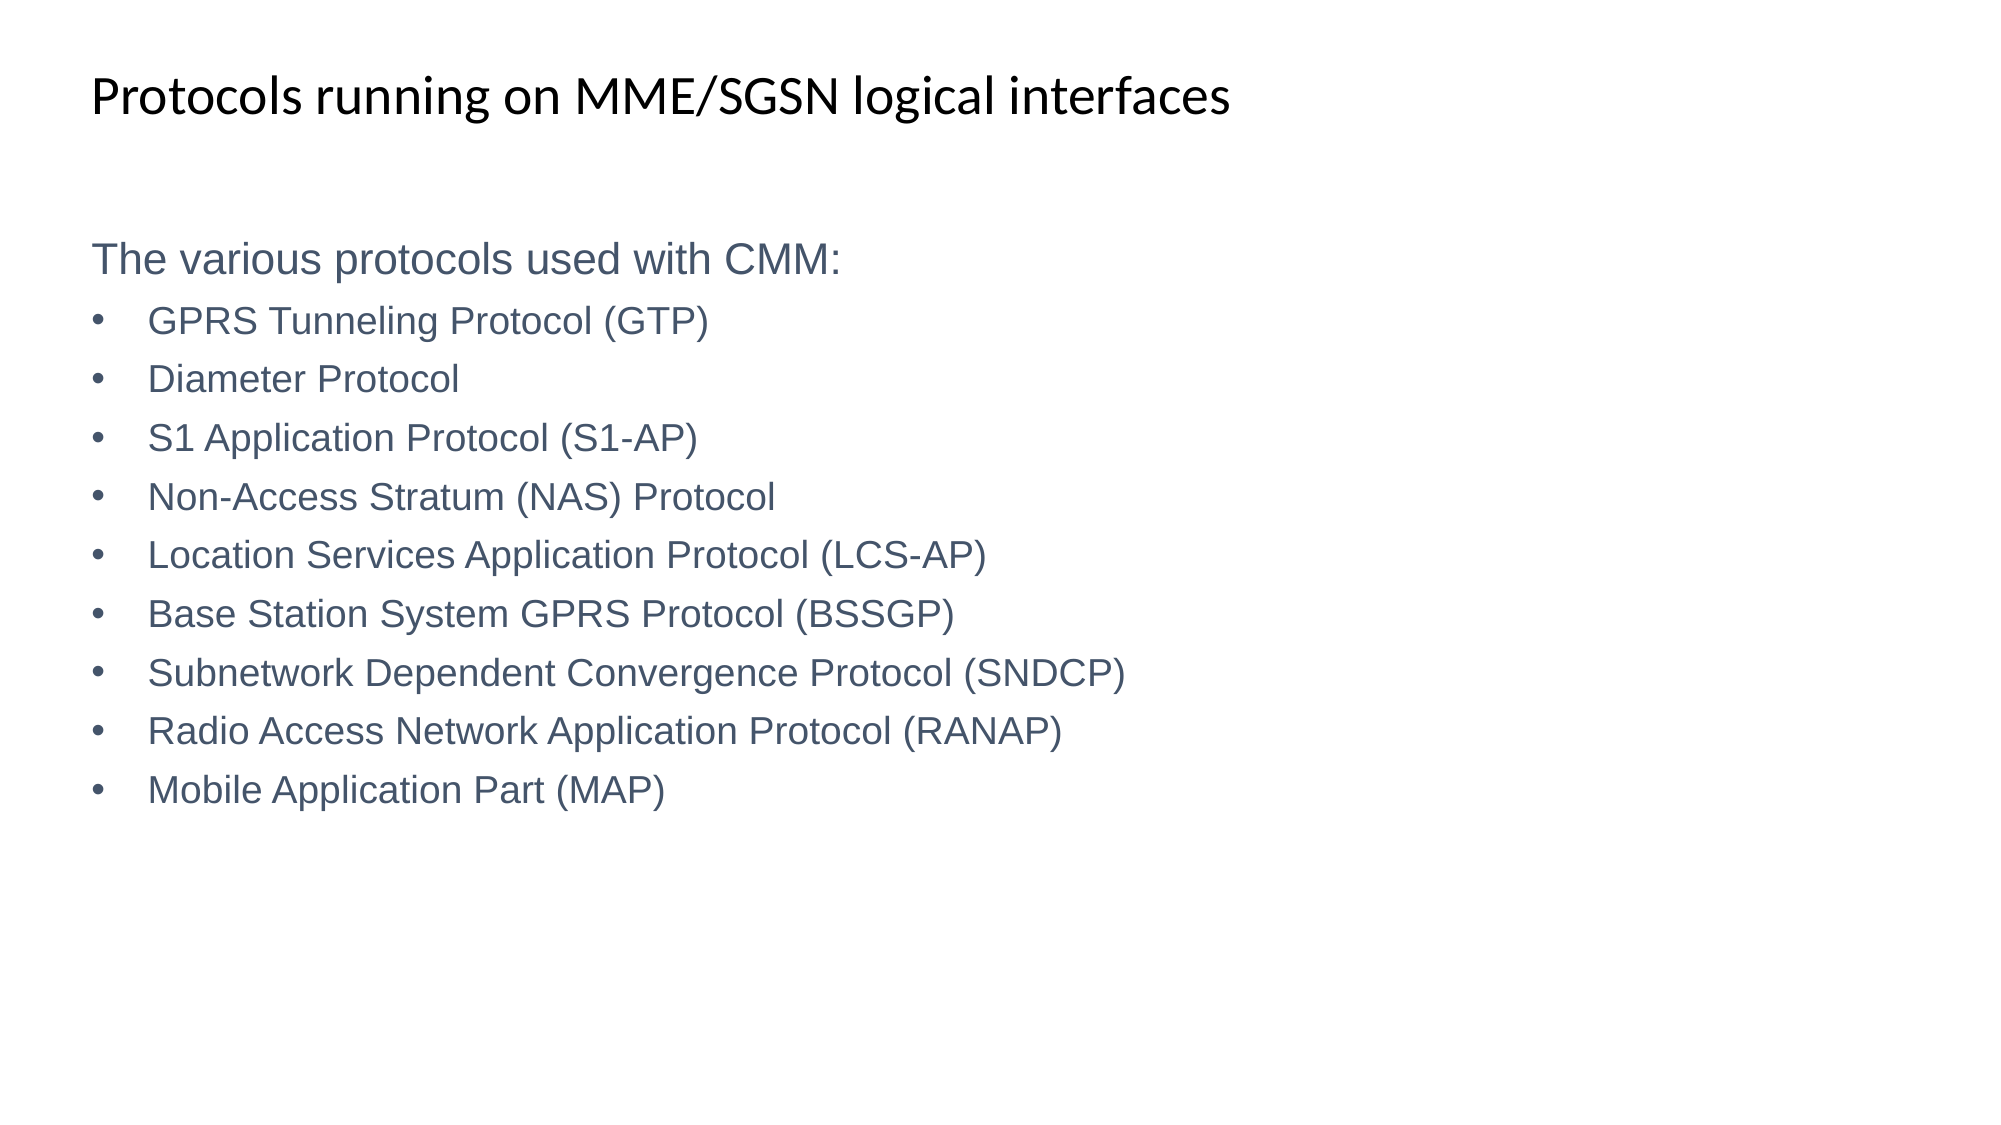

Slide excluded from Table of Contents
# Protocols running on MME/SGSN logical interfaces
The various protocols used with CMM:
GPRS Tunneling Protocol (GTP)
Diameter Protocol
S1 Application Protocol (S1-AP)
Non-Access Stratum (NAS) Protocol
Location Services Application Protocol (LCS-AP)
Base Station System GPRS Protocol (BSSGP)
Subnetwork Dependent Convergence Protocol (SNDCP)
Radio Access Network Application Protocol (RANAP)
Mobile Application Part (MAP)